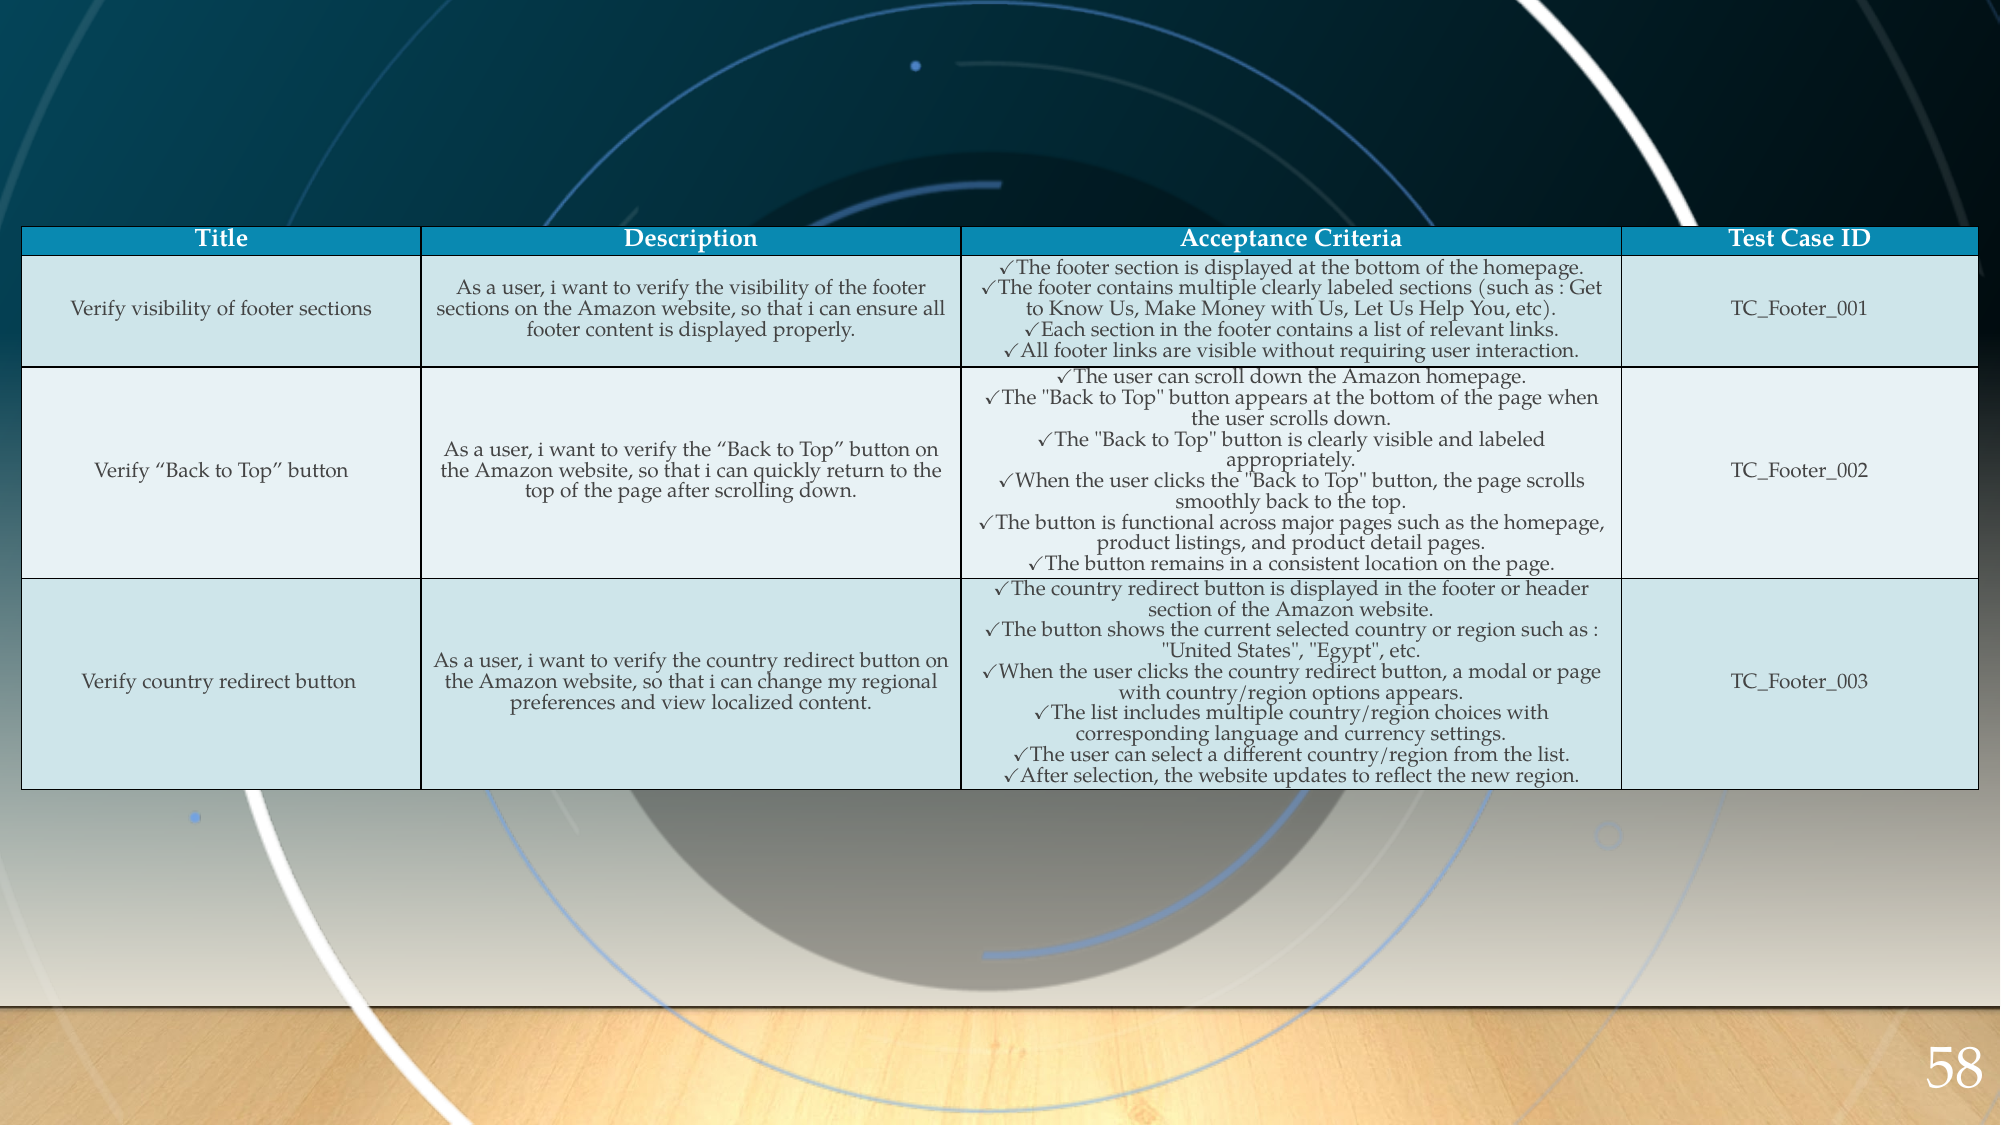

| Title | Description | Acceptance Criteria | Test Case ID |
| --- | --- | --- | --- |
| Verify visibility of footer sections | As a user, i want to verify the visibility of the footer sections on the Amazon website, so that i can ensure all footer content is displayed properly. | ✓The footer section is displayed at the bottom of the homepage. ✓The footer contains multiple clearly labeled sections (such as : Get to Know Us, Make Money with Us, Let Us Help You, etc). ✓Each section in the footer contains a list of relevant links. ✓All footer links are visible without requiring user interaction. | TC\_Footer\_001 |
| Verify “Back to Top” button | As a user, i want to verify the “Back to Top” button on the Amazon website, so that i can quickly return to the top of the page after scrolling down. | ✓The user can scroll down the Amazon homepage. ✓The "Back to Top" button appears at the bottom of the page when the user scrolls down. ✓The "Back to Top" button is clearly visible and labeled appropriately. ✓When the user clicks the "Back to Top" button, the page scrolls smoothly back to the top. ✓The button is functional across major pages such as the homepage, product listings, and product detail pages. ✓The button remains in a consistent location on the page. | TC\_Footer\_002 |
| Verify country redirect button | As a user, i want to verify the country redirect button on the Amazon website, so that i can change my regional preferences and view localized content. | ✓The country redirect button is displayed in the footer or header section of the Amazon website. ✓The button shows the current selected country or region such as : "United States", "Egypt", etc. ✓When the user clicks the country redirect button, a modal or page with country/region options appears. ✓The list includes multiple country/region choices with corresponding language and currency settings. ✓The user can select a different country/region from the list. ✓After selection, the website updates to reflect the new region. | TC\_Footer\_003 |
58